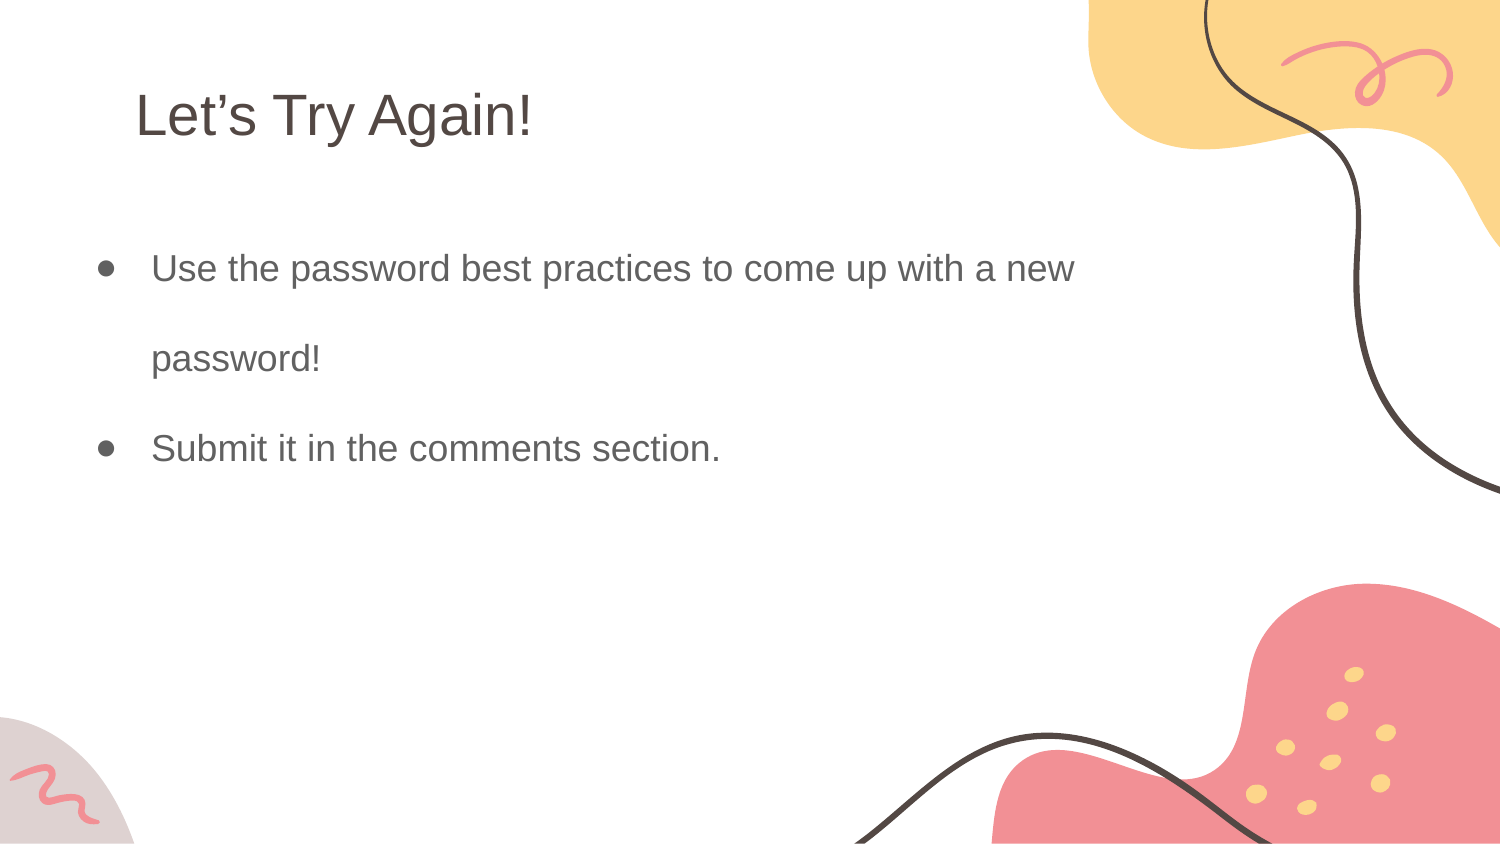

# Let’s Try Again!
Use the password best practices to come up with a new password!
Submit it in the comments section.